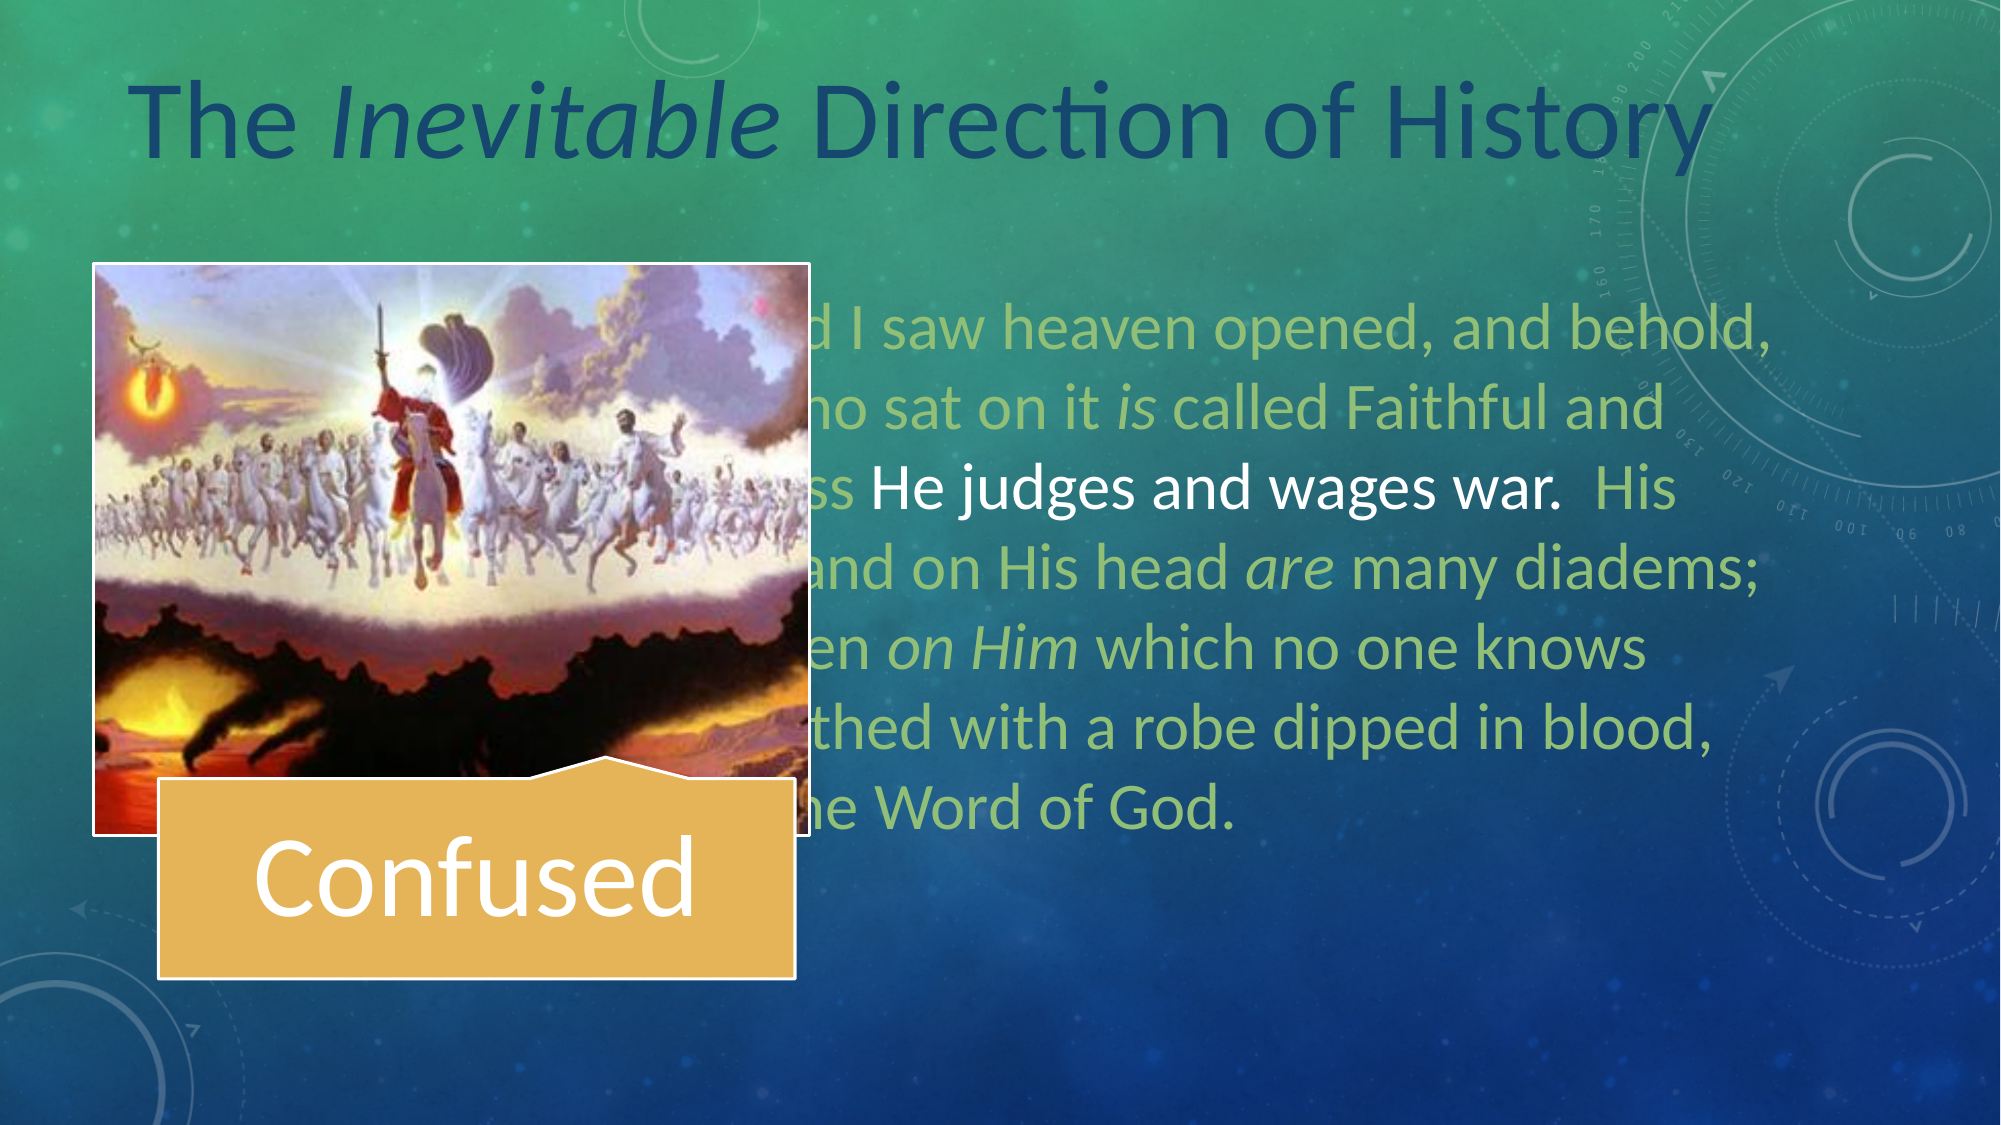

# The Inevitable Direction of History
Confused
Revelation 19:11-13  And I saw heaven opened, and behold, a white horse, and He who sat on it is called Faithful and True, and in righteousness He judges and wages war.  His eyes are a flame of fire, and on His head are many diadems; and He has a name written on Him which no one knows except Himself.  He is clothed with a robe dipped in blood, and His name is called The Word of God.